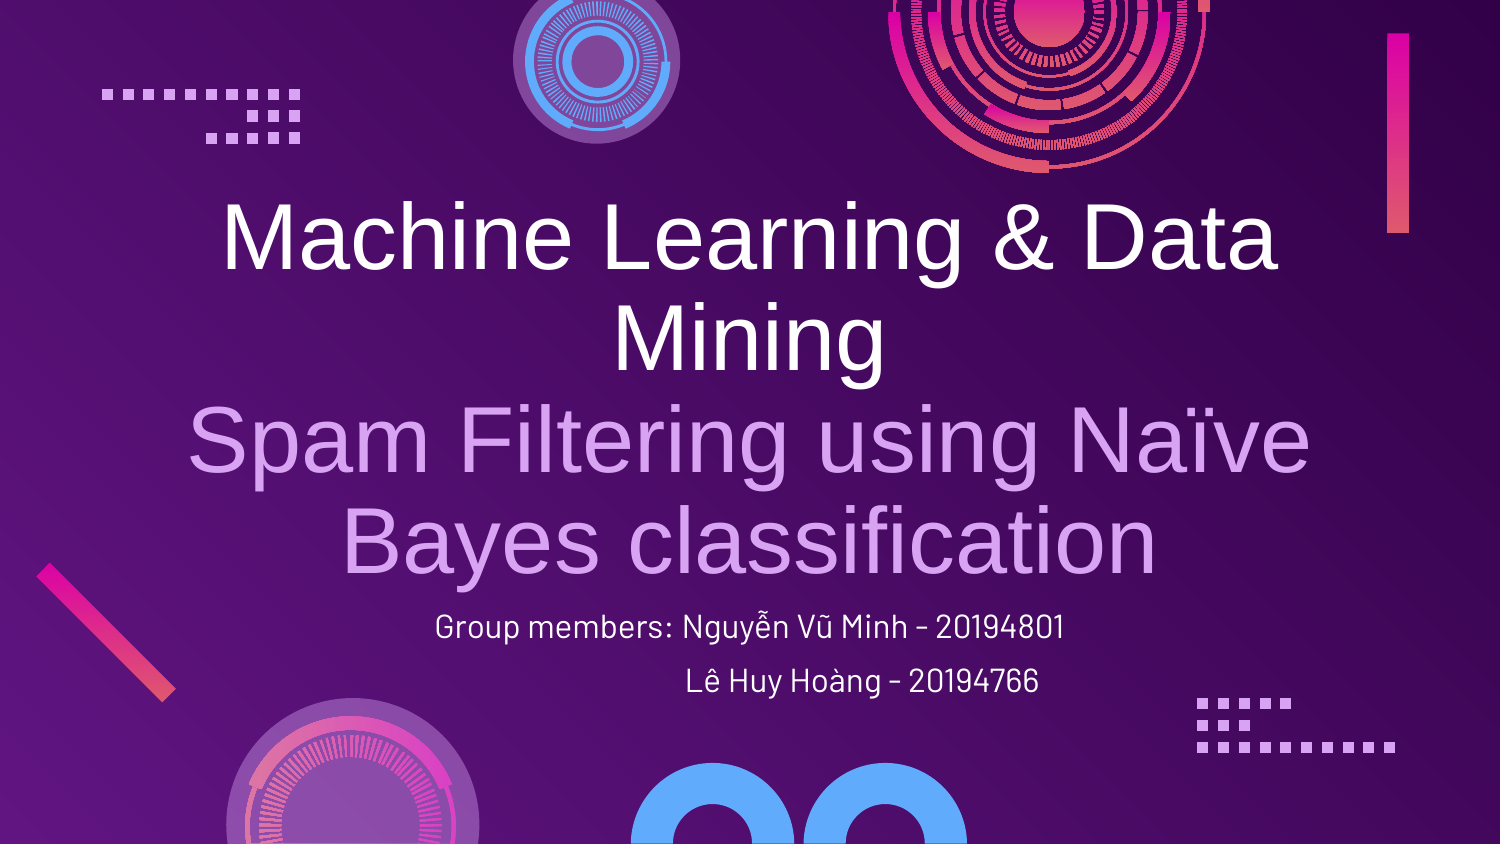

# Machine Learning & Data Mining Spam Filtering using Naïve Bayes classification

Group members: Nguyễn Vũ Minh - 20194801
Lê Huy Hoàng - 20194766